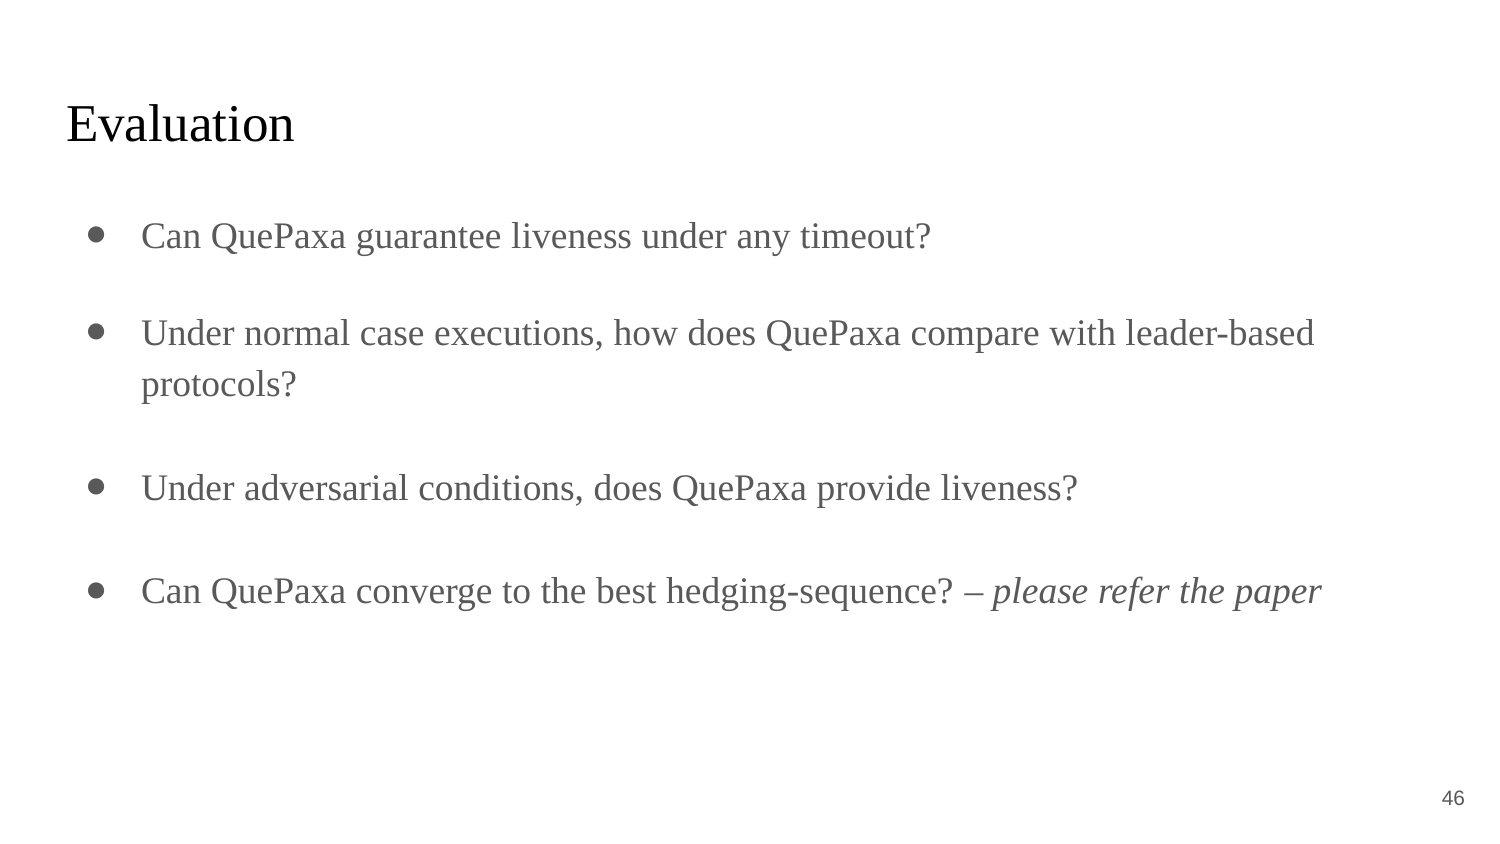

# Evaluation
Can QuePaxa guarantee liveness under any timeout?
Under normal case executions, how does QuePaxa compare with leader-based protocols?
Under adversarial conditions, does QuePaxa provide liveness?
Can QuePaxa converge to the best hedging-sequence? – please refer the paper
46